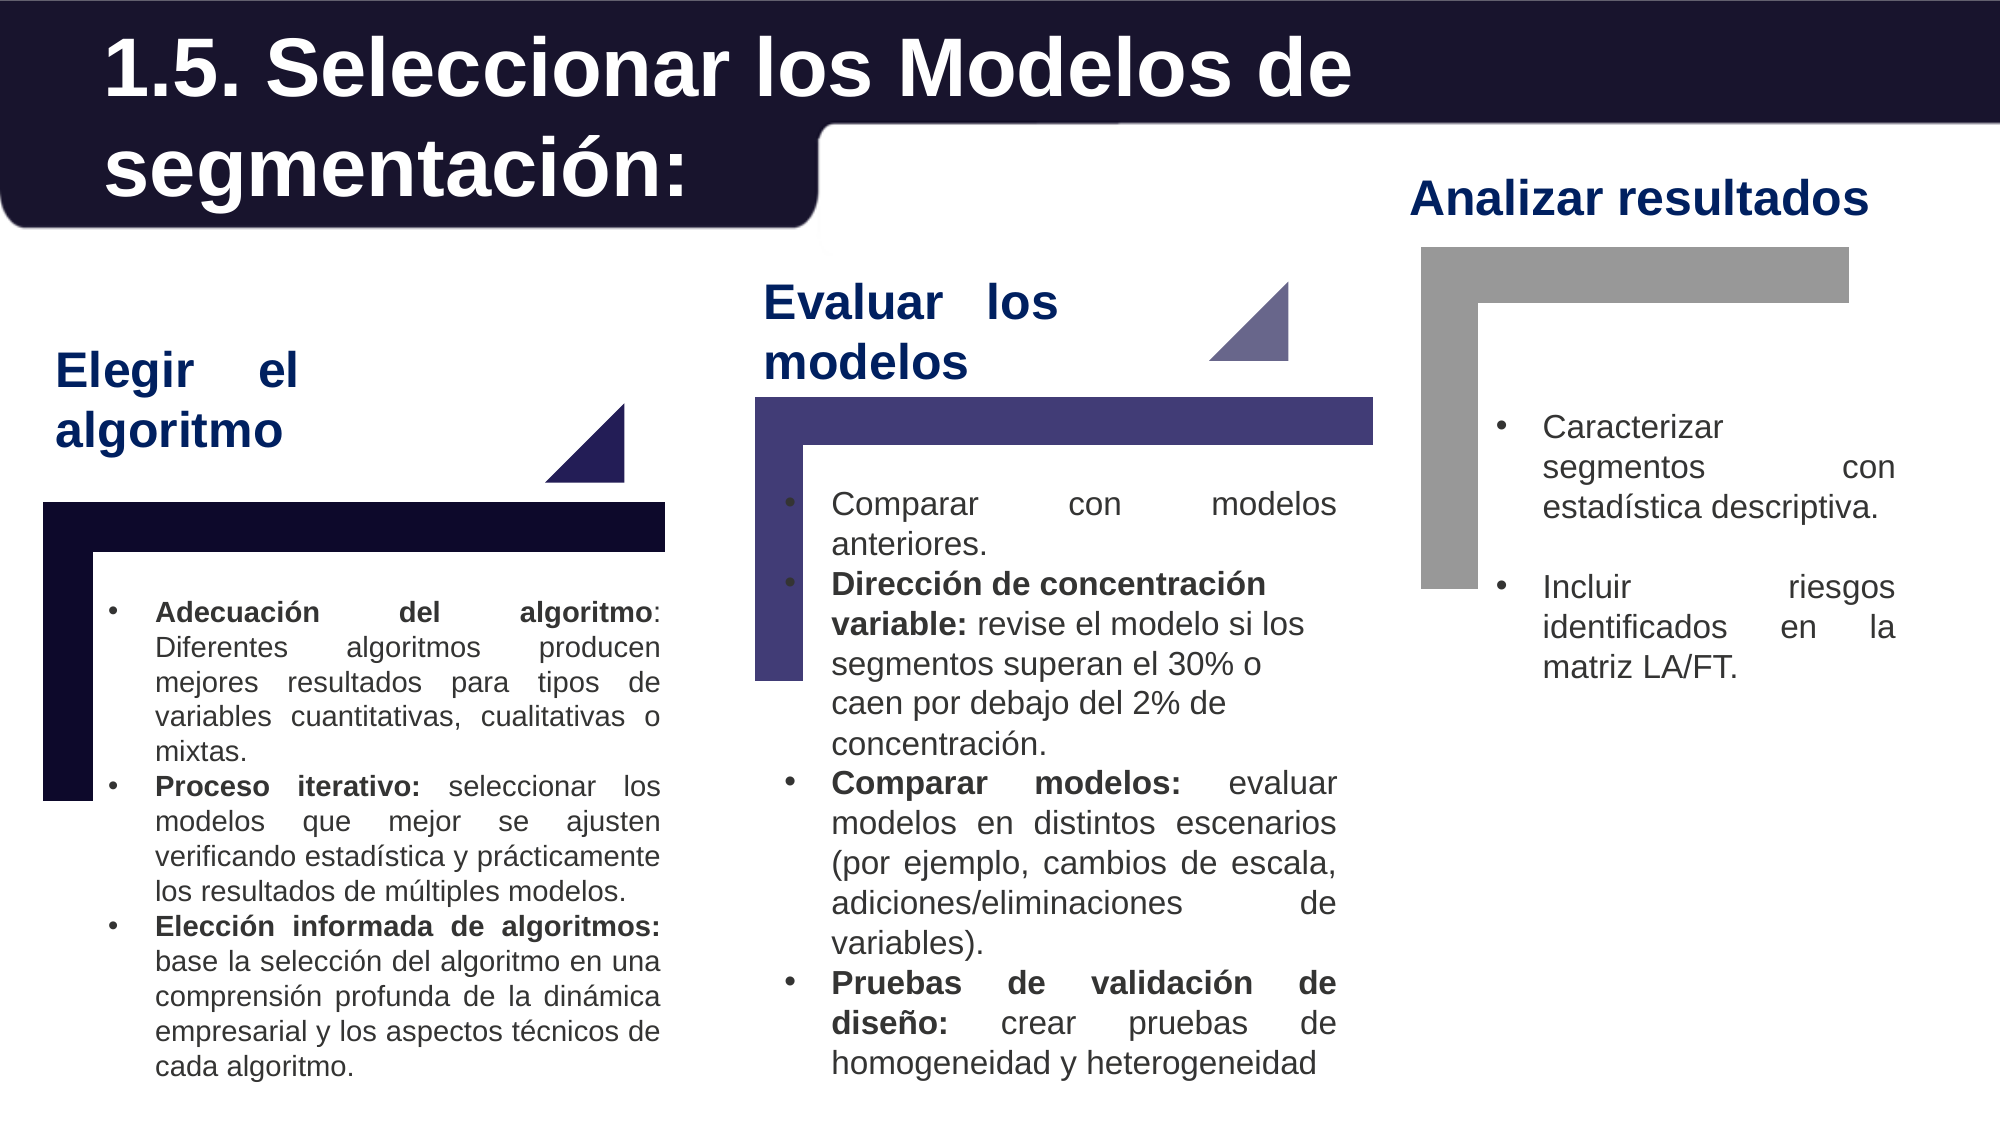

1.5. Seleccionar los Modelos de segmentación:

Analizar resultados
Evaluar los modelos
Elegir el algoritmo
Caracterizar segmentos con estadística descriptiva.

Incluir riesgos identificados en la matriz LA/FT.

Comparar con modelos anteriores.
Dirección de concentración variable: revise el modelo si los segmentos superan el 30% o caen por debajo del 2% de concentración.
Comparar modelos: evaluar modelos en distintos escenarios (por ejemplo, cambios de escala, adiciones/eliminaciones de variables).
Pruebas de validación de diseño: crear pruebas de homogeneidad y heterogeneidad.
Adecuación del algoritmo: Diferentes algoritmos producen mejores resultados para tipos de variables cuantitativas, cualitativas o mixtas.
Proceso iterativo: seleccionar los modelos que mejor se ajusten verificando estadística y prácticamente los resultados de múltiples modelos.
Elección informada de algoritmos: base la selección del algoritmo en una comprensión profunda de la dinámica empresarial y los aspectos técnicos de cada algoritmo.